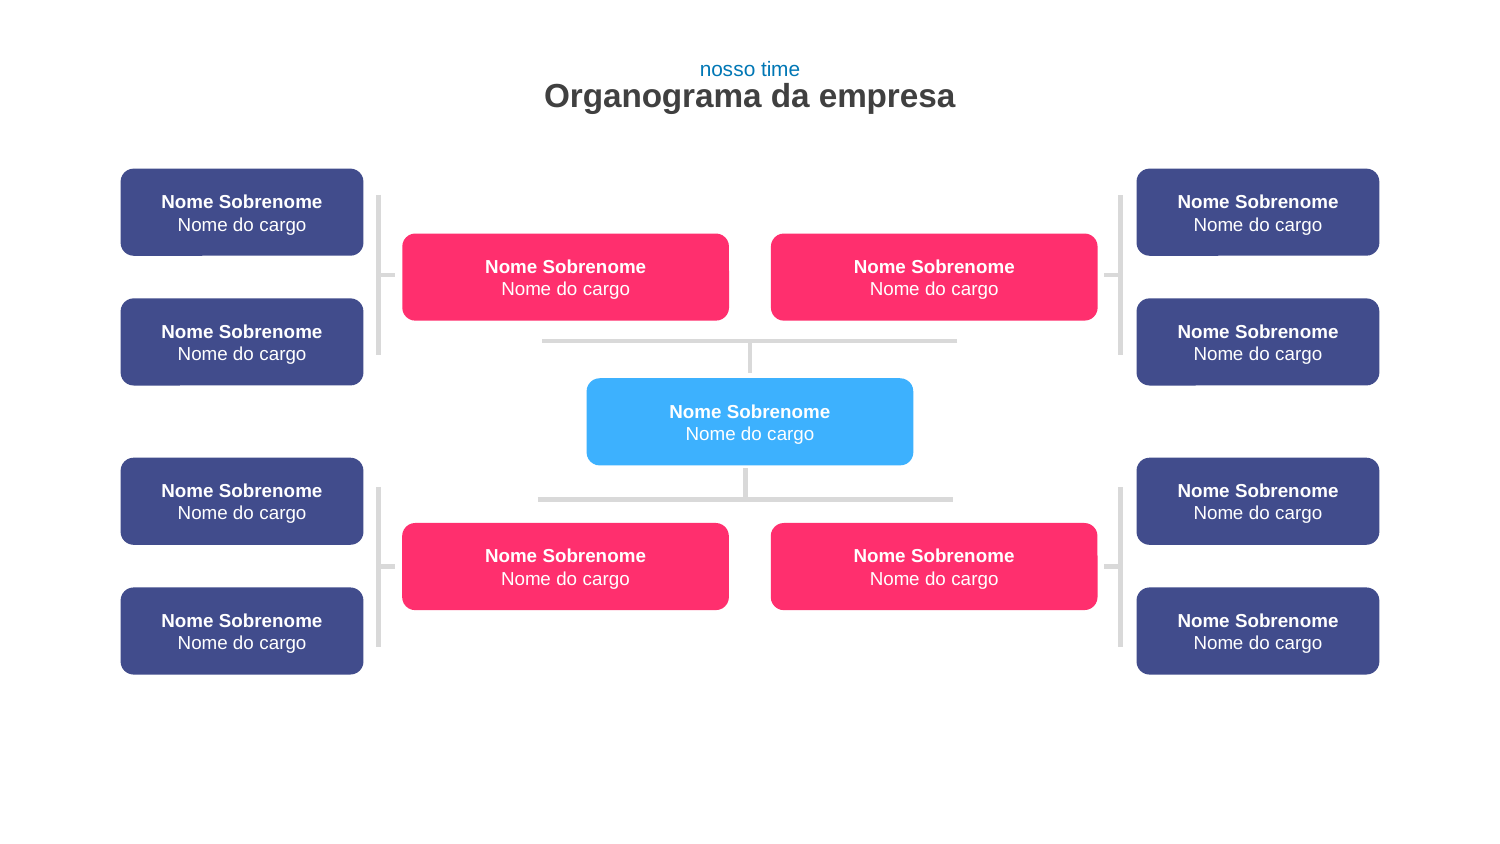

nosso time
Organograma da empresa
Nome Sobrenome
Nome do cargo
Nome Sobrenome
Nome do cargo
Nome Sobrenome
Nome do cargo
Nome Sobrenome
Nome do cargo
Nome Sobrenome
Nome do cargo
Nome Sobrenome
Nome do cargo
Nome Sobrenome
Nome do cargo
Nome Sobrenome
Nome do cargo
Nome Sobrenome
Nome do cargo
Nome Sobrenome
Nome do cargo
Nome Sobrenome
Nome do cargo
Nome Sobrenome
Nome do cargo
Nome Sobrenome
Nome do cargo